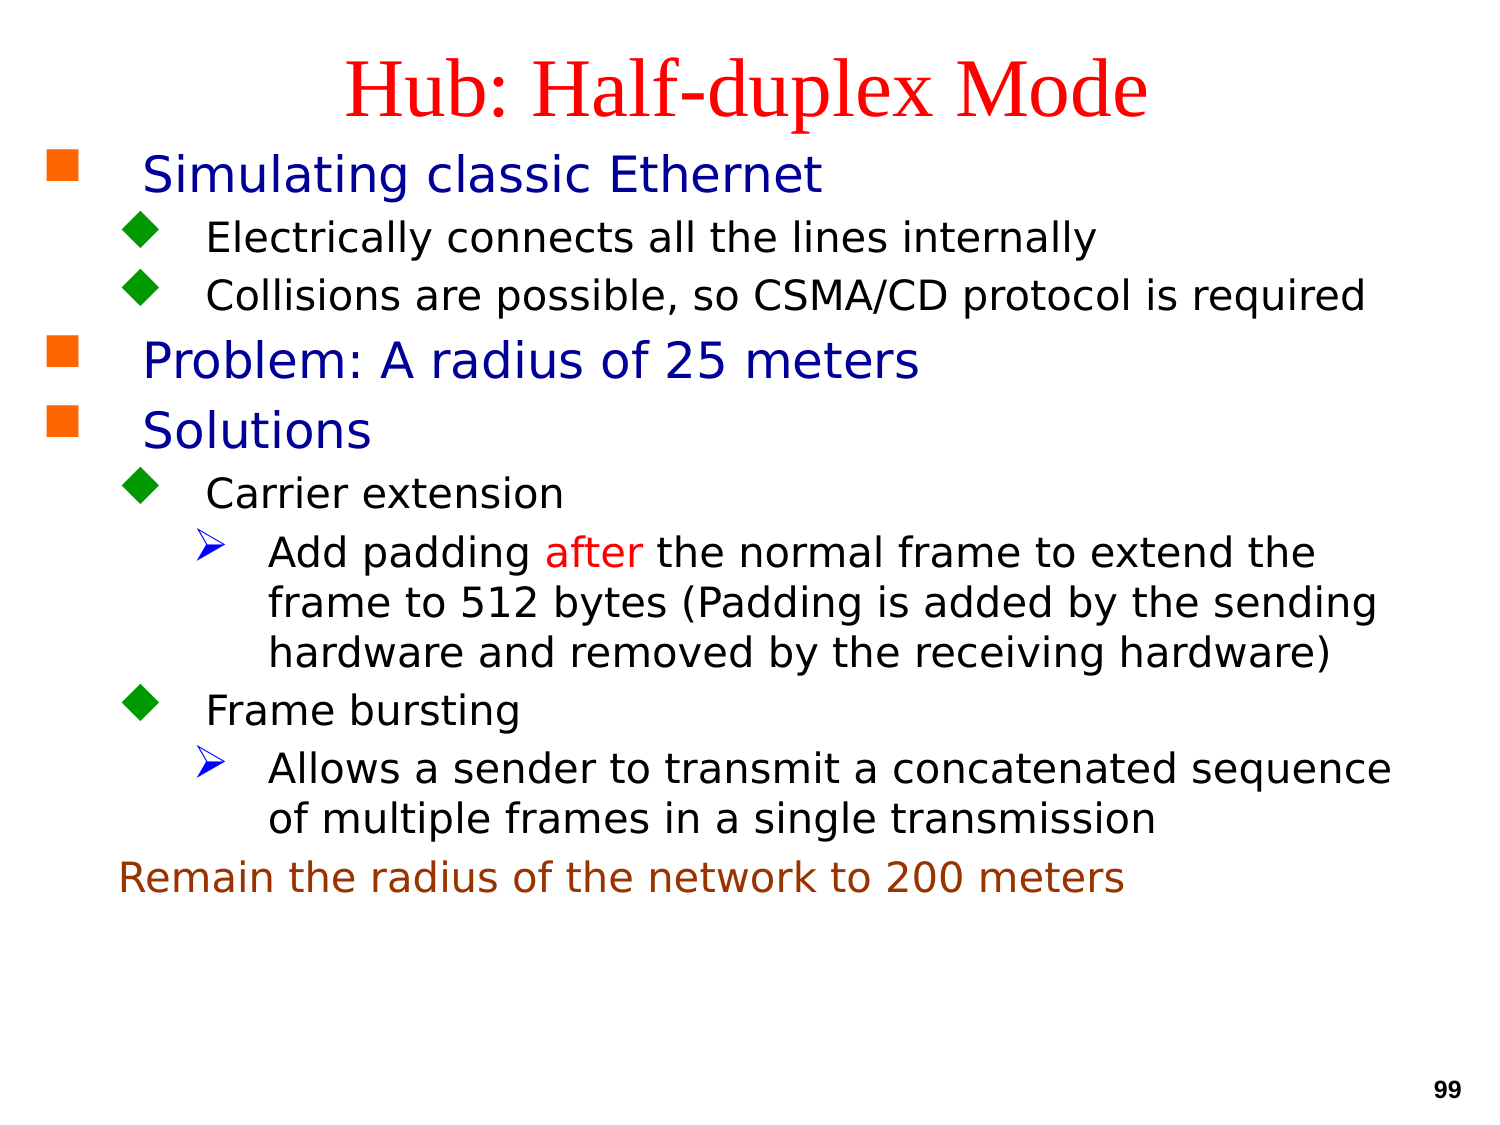

# Hub: Half-duplex Mode
Simulating classic Ethernet
Electrically connects all the lines internally
Collisions are possible, so CSMA/CD protocol is required
Problem: A radius of 25 meters
Solutions
Carrier extension
Add padding after the normal frame to extend the frame to 512 bytes (Padding is added by the sending hardware and removed by the receiving hardware)
Frame bursting
Allows a sender to transmit a concatenated sequence of multiple frames in a single transmission
Remain the radius of the network to 200 meters